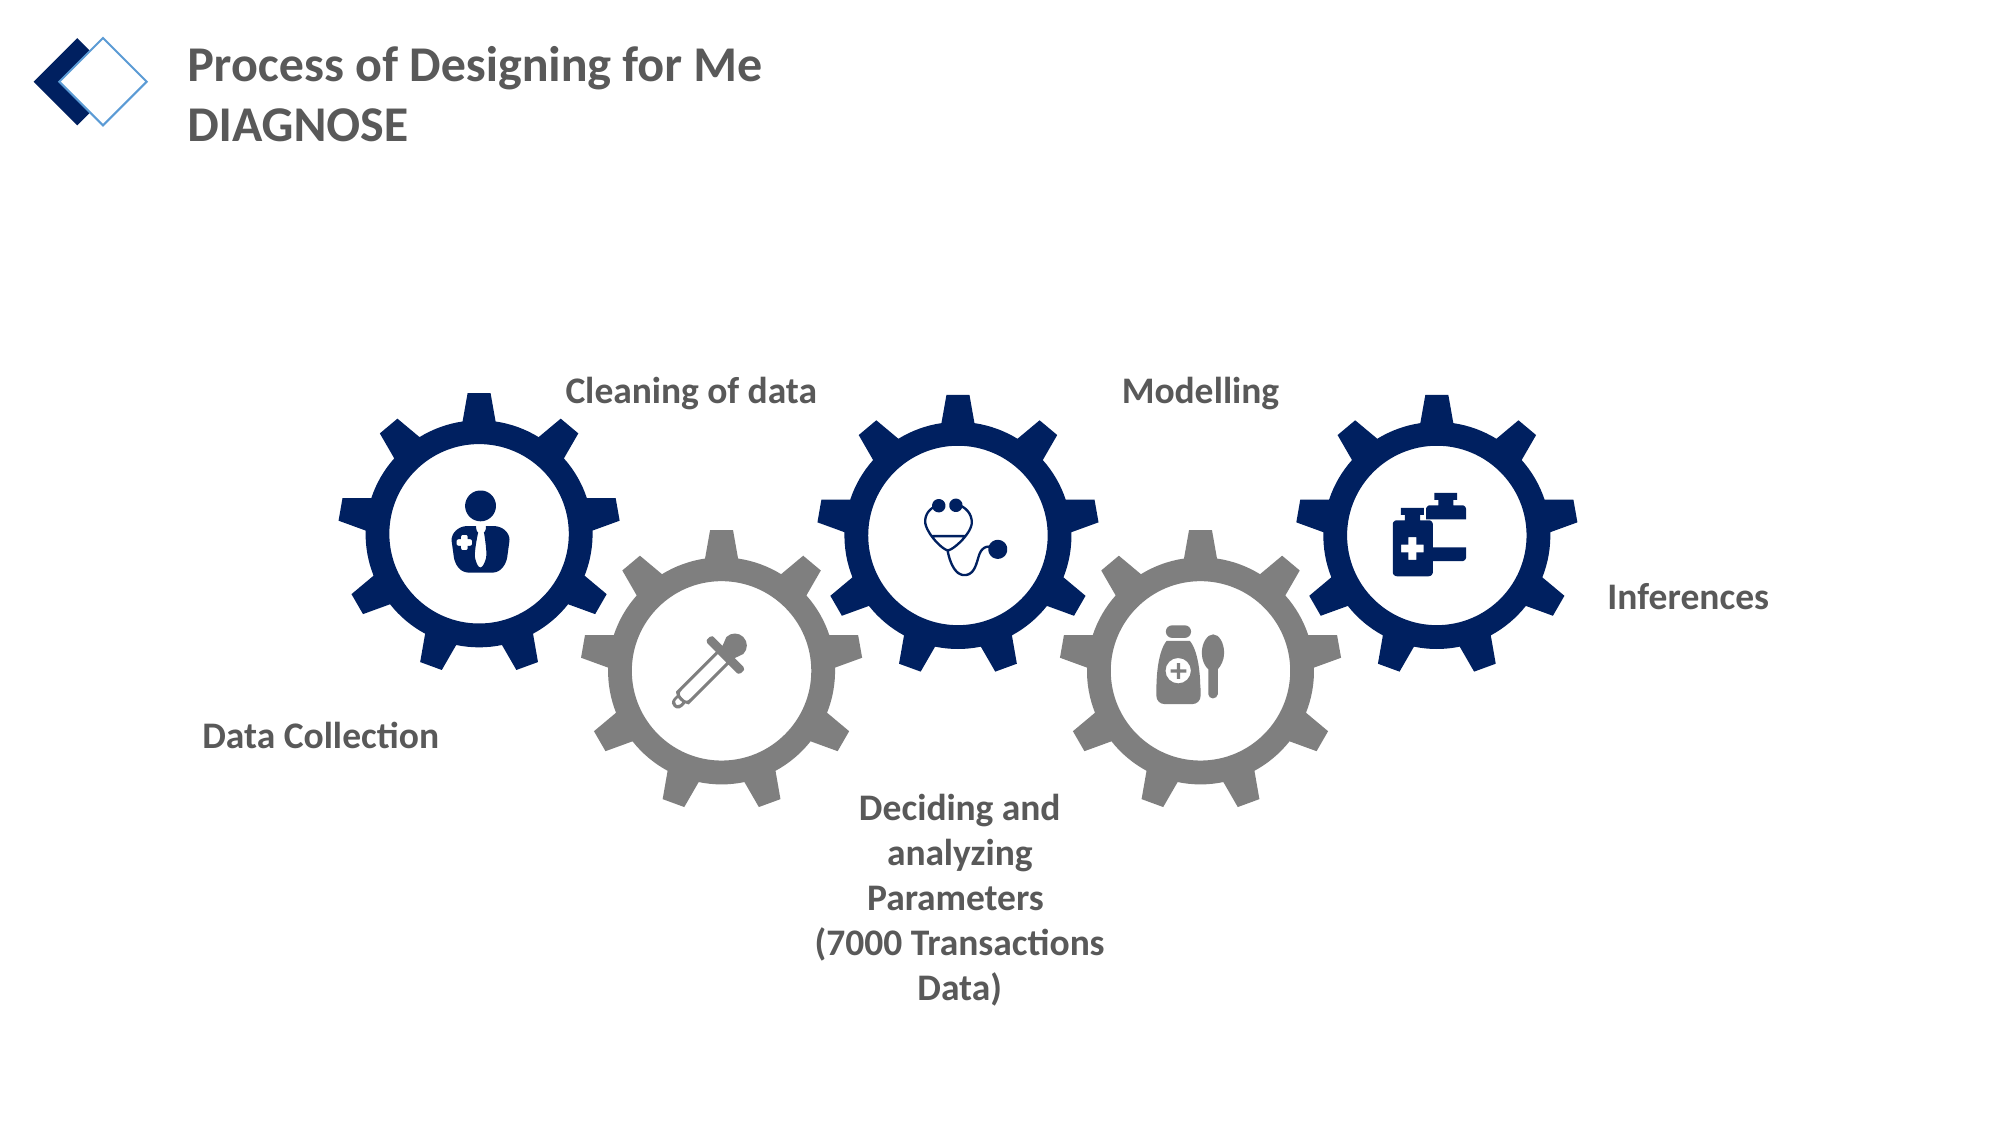

Process of Designing for Me DIAGNOSE
Cleaning of data
Modelling

Inferences
Data Collection
Deciding and analyzing Parameters
(7000 Transactions Data)